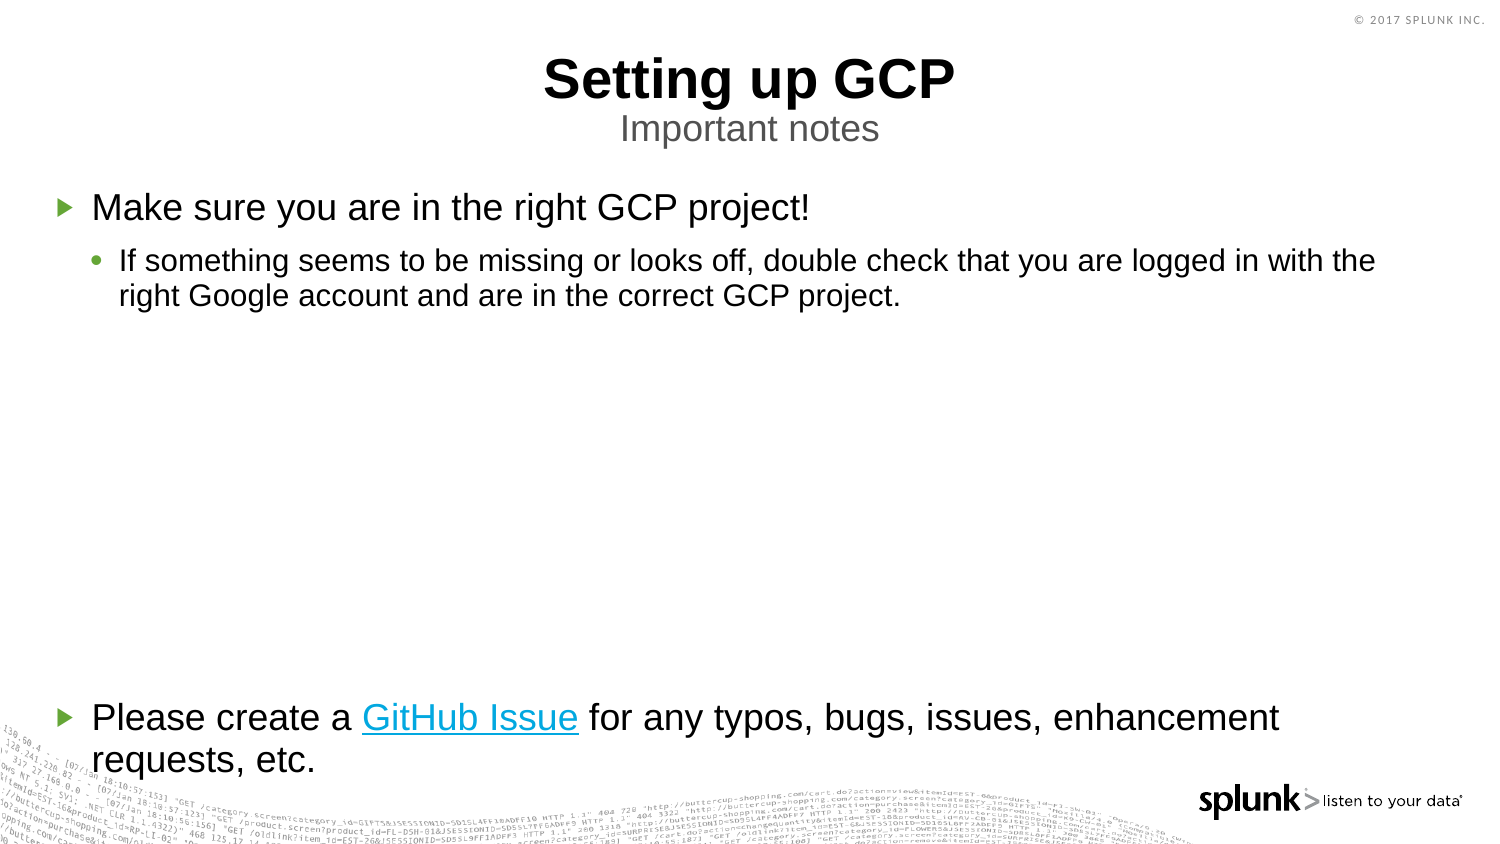

# Setting up GCP
Important notes
Make sure you are in the right GCP project!
If something seems to be missing or looks off, double check that you are logged in with the right Google account and are in the correct GCP project.

Please create a GitHub Issue for any typos, bugs, issues, enhancement requests, etc.